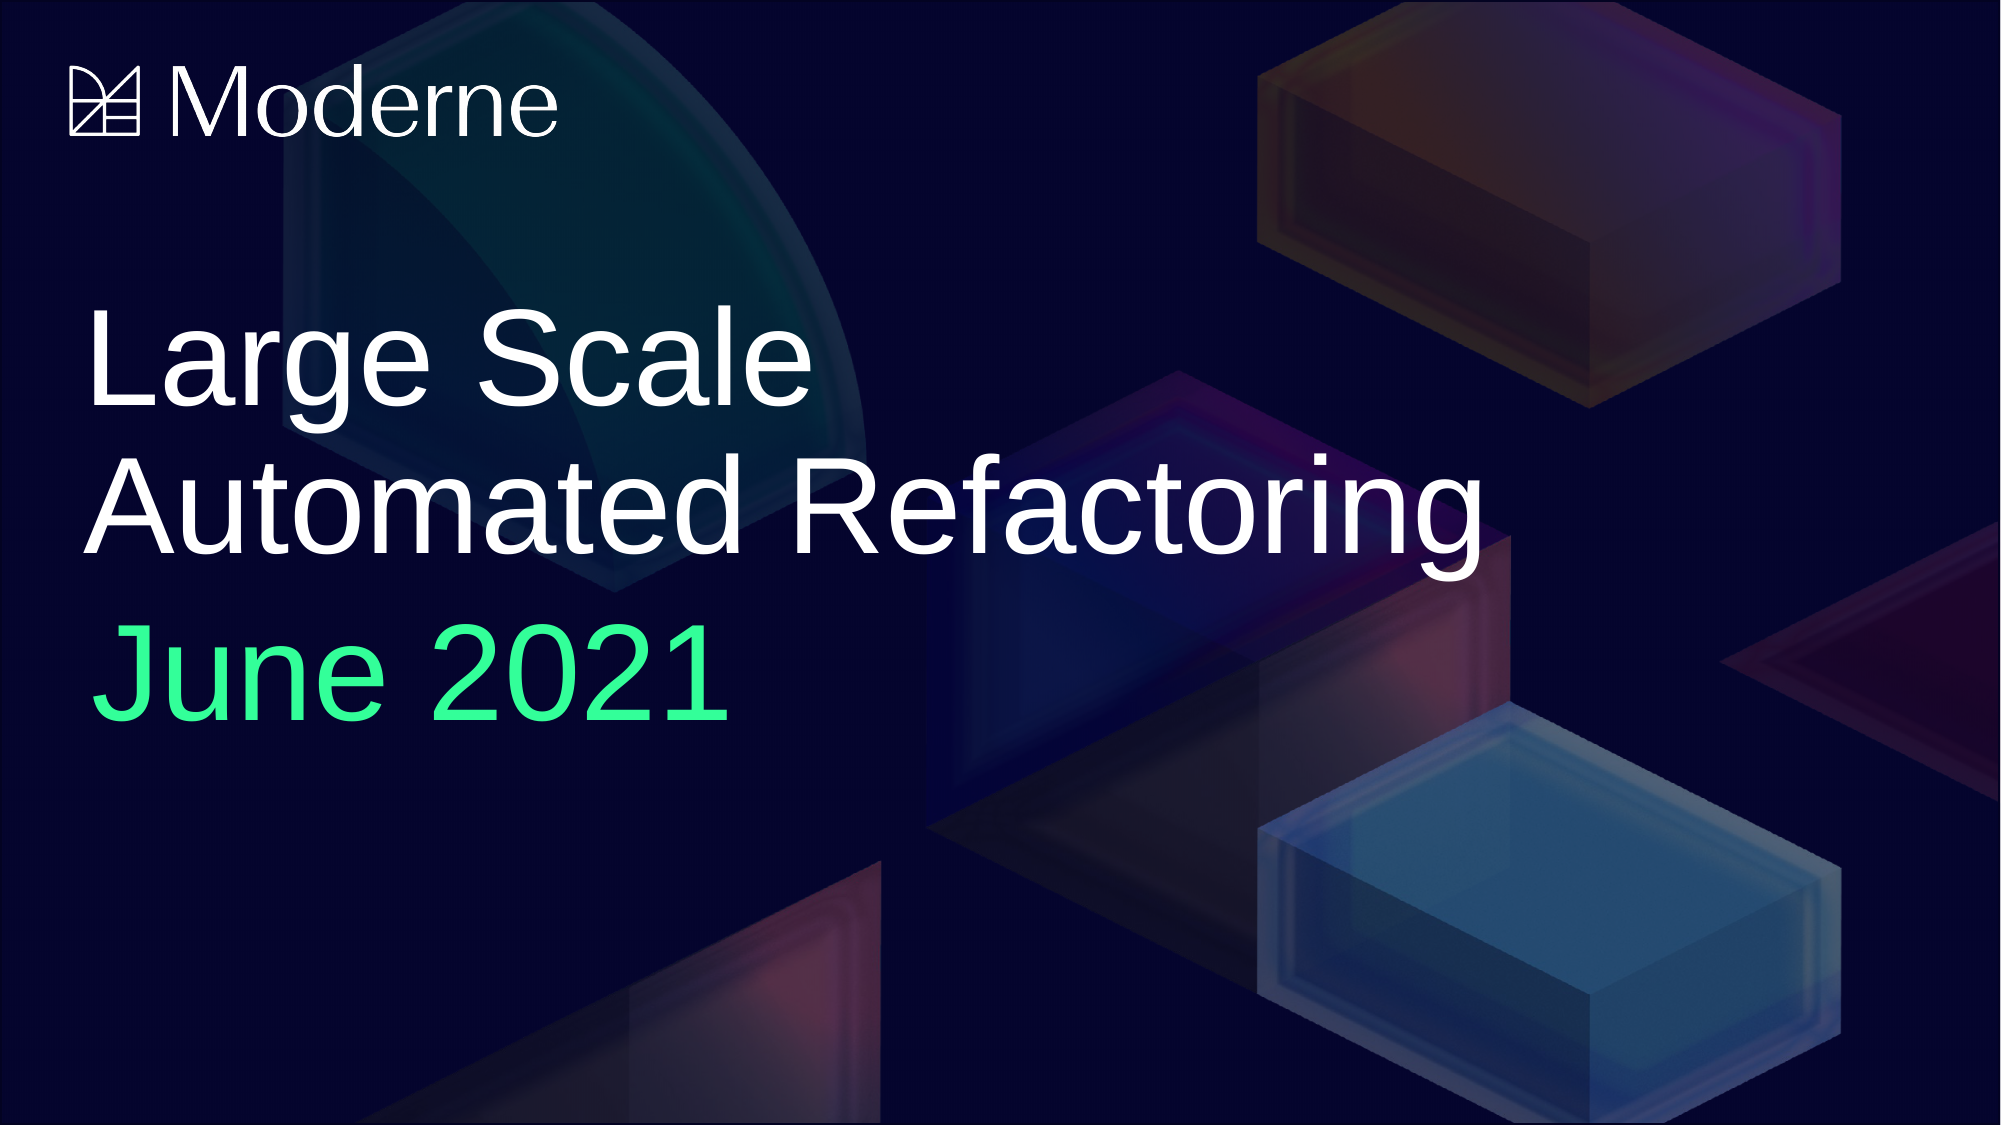

# Large Scale Automated Refactoring
June 2021